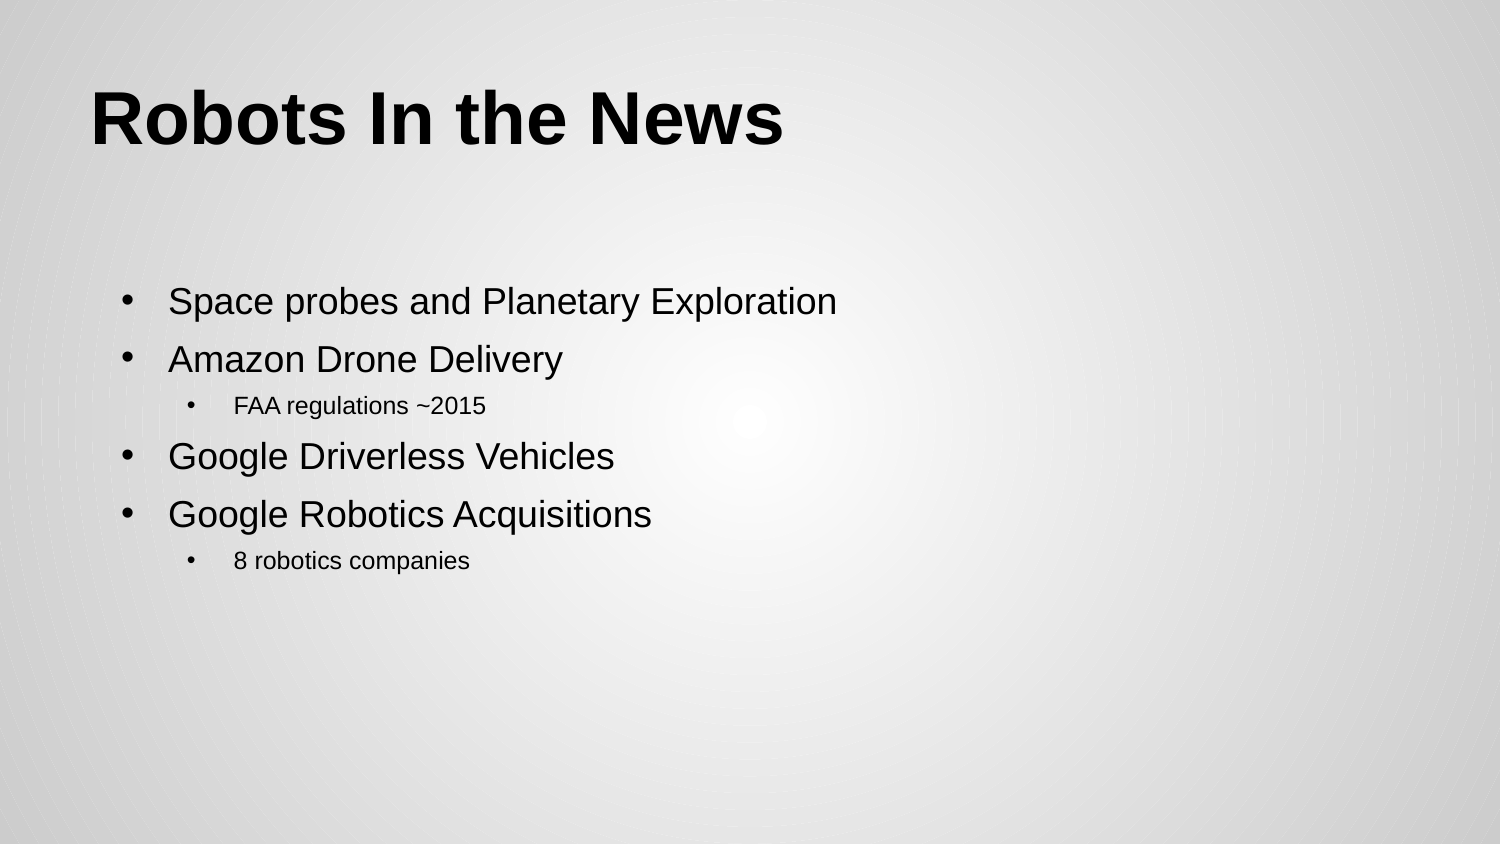

# Robots In the News

Space probes and Planetary Exploration
Amazon Drone Delivery
FAA regulations ~2015
Google Driverless Vehicles
Google Robotics Acquisitions
8 robotics companies